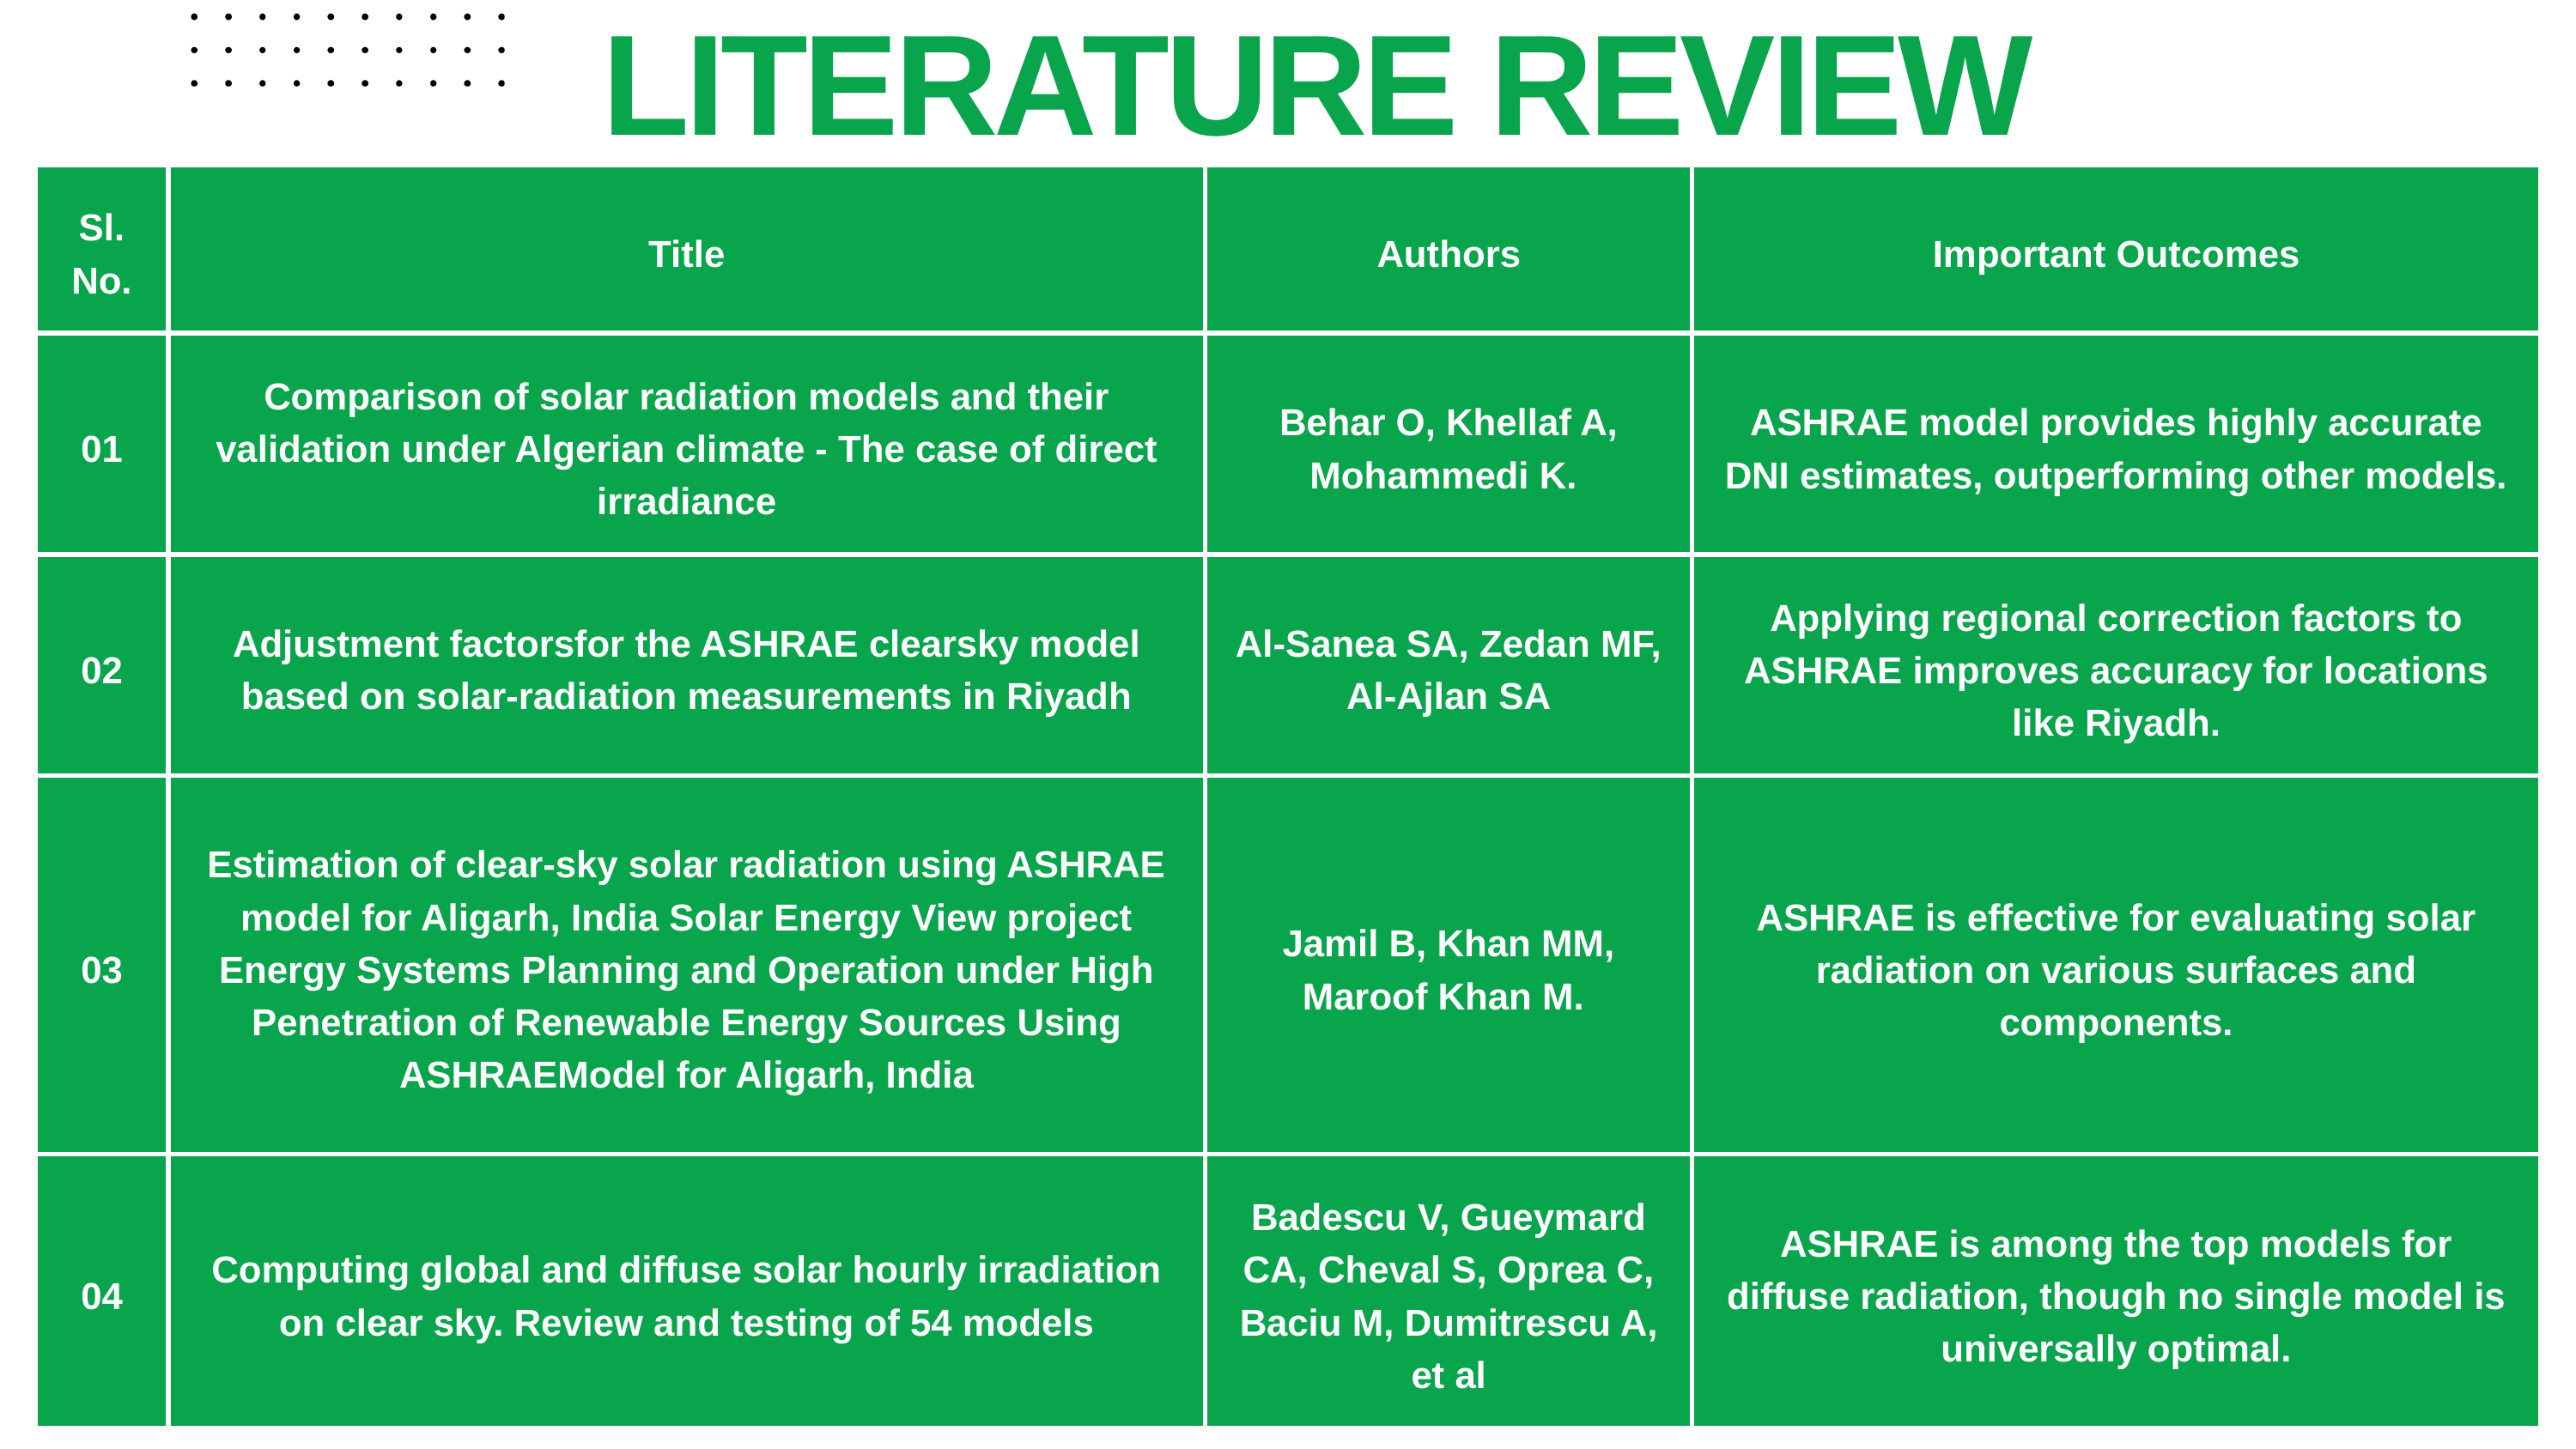

LITERATURE REVIEW
| Sl. No. | Title | Authors | Important Outcomes |
| --- | --- | --- | --- |
| 01 | Comparison of solar radiation models and their validation under Algerian climate - The case of direct irradiance | Behar O, Khellaf A, Mohammedi K. | ASHRAE model provides highly accurate DNI estimates, outperforming other models. |
| 02 | Adjustment factorsfor the ASHRAE clearsky model based on solar-radiation measurements in Riyadh | Al-Sanea SA, Zedan MF, Al-Ajlan SA | Applying regional correction factors to ASHRAE improves accuracy for locations like Riyadh. |
| 03 | Estimation of clear-sky solar radiation using ASHRAE model for Aligarh, India Solar Energy View project Energy Systems Planning and Operation under High Penetration of Renewable Energy Sources Using ASHRAEModel for Aligarh, India | Jamil B, Khan MM, Maroof Khan M. | ASHRAE is effective for evaluating solar radiation on various surfaces and components. |
| 04 | Computing global and diffuse solar hourly irradiation on clear sky. Review and testing of 54 models | Badescu V, Gueymard CA, Cheval S, Oprea C, Baciu M, Dumitrescu A, et al | ASHRAE is among the top models for diffuse radiation, though no single model is universally optimal. |